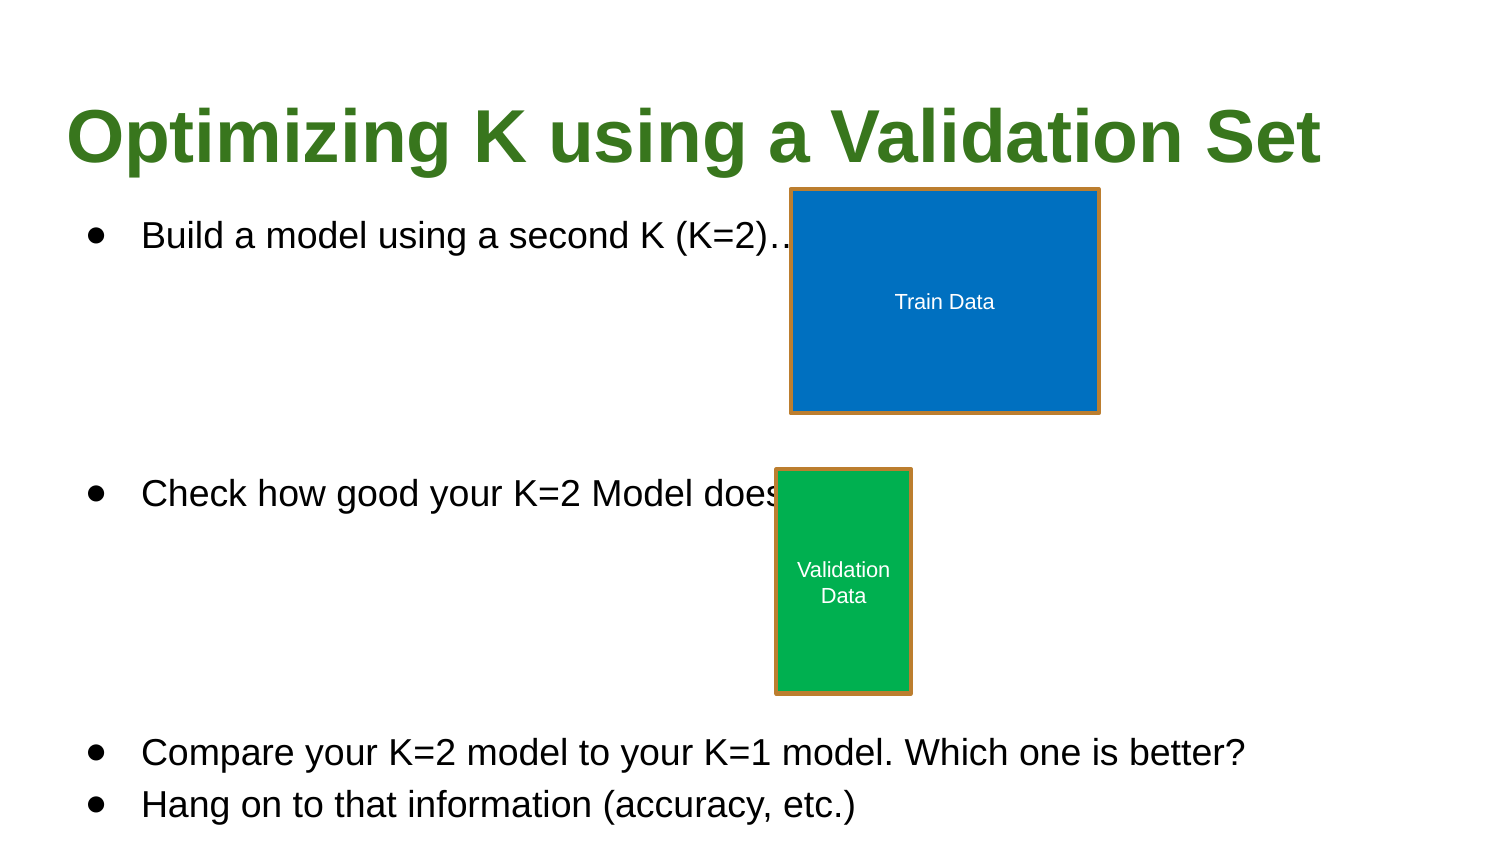

# Optimizing K using a Validation Set
Build a model using a second K (K=2)…

Check how good your K=2 Model does…

Compare your K=2 model to your K=1 model. Which one is better?
Hang on to that information (accuracy, etc.)
Train Data
Validation Data